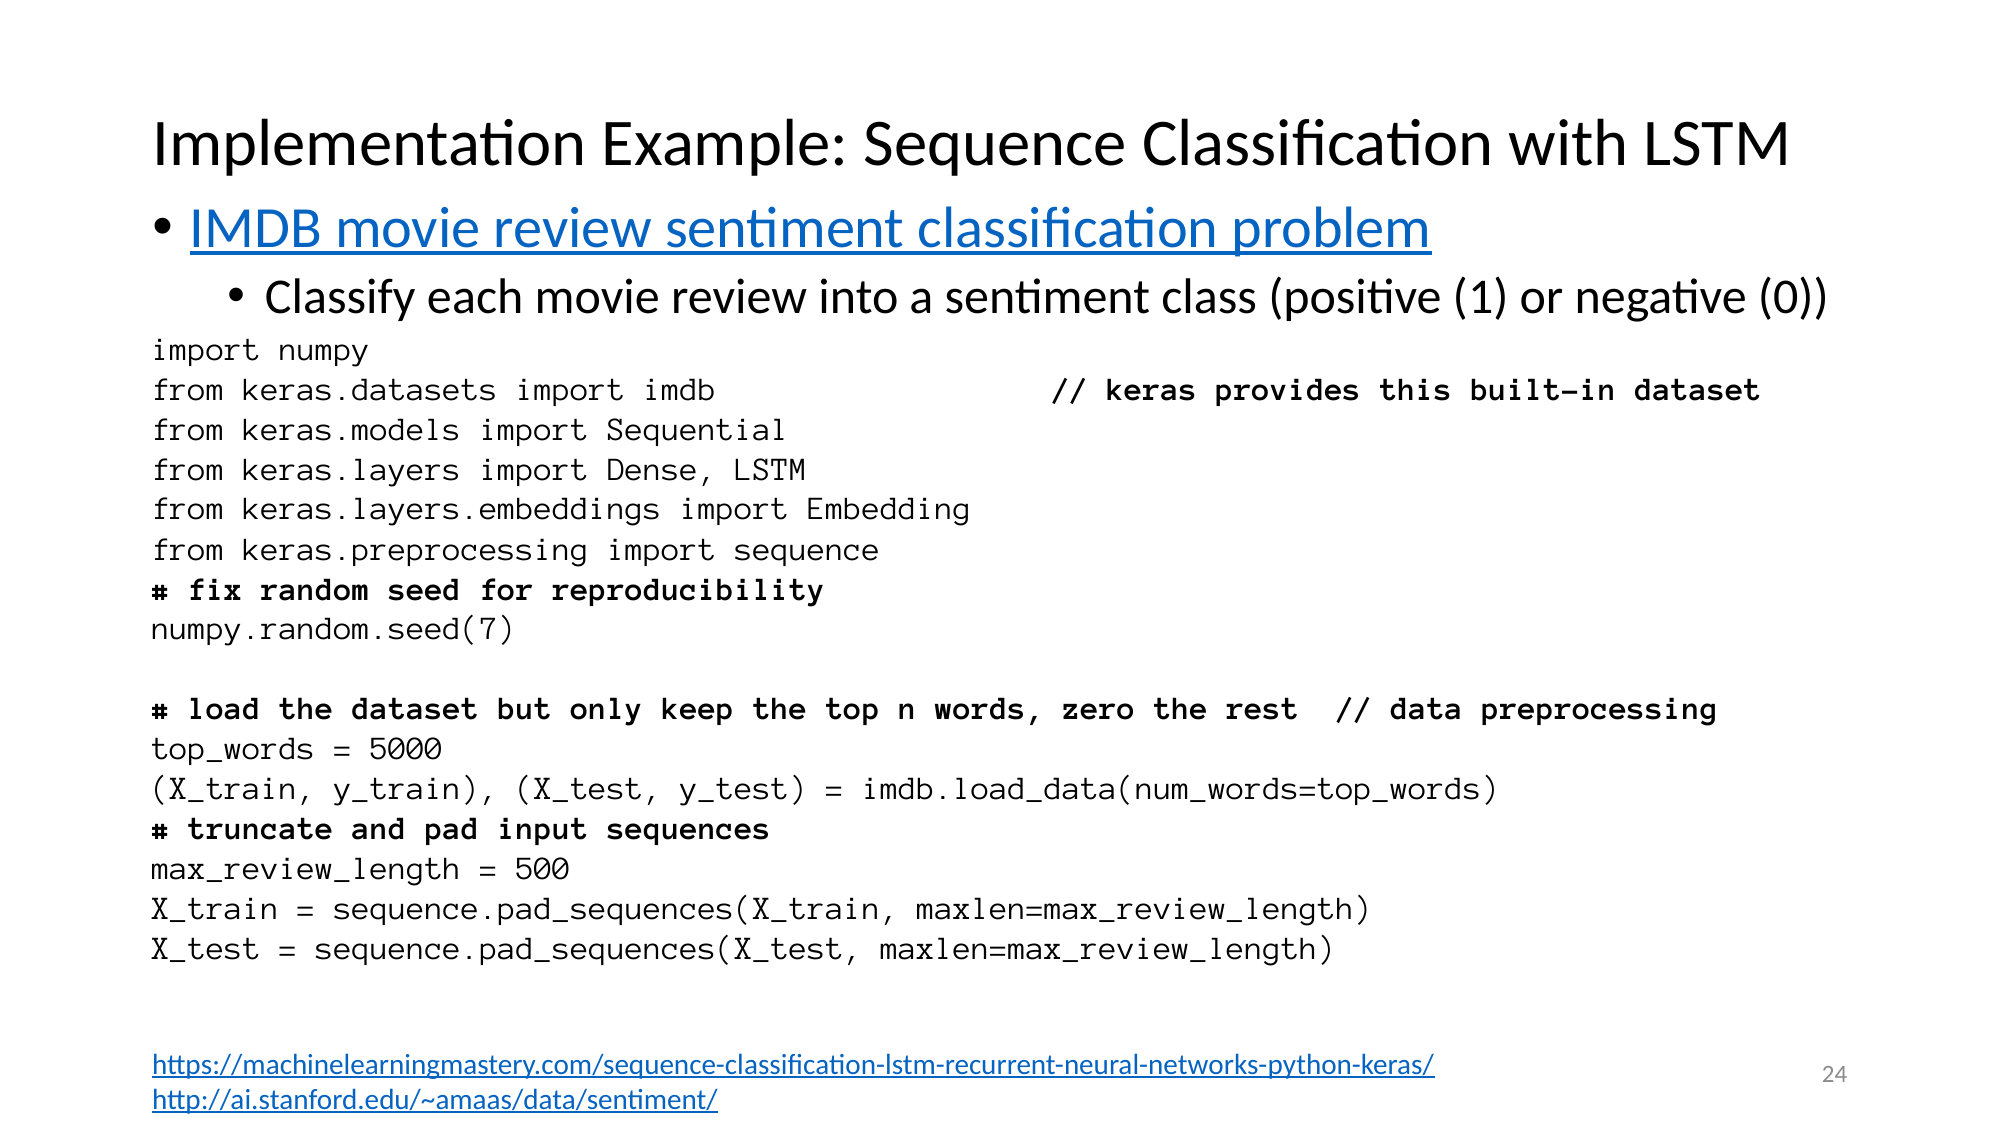

# Implementation Example: Sequence Classification with LSTM
IMDB movie review sentiment classification problem
Classify each movie review into a sentiment class (positive (1) or negative (0))
import numpy
from keras.datasets import imdb			// keras provides this built-in dataset
from keras.models import Sequential
from keras.layers import Dense, LSTM
from keras.layers.embeddings import Embedding
from keras.preprocessing import sequence
# fix random seed for reproducibility
numpy.random.seed(7)

# load the dataset but only keep the top n words, zero the rest  // data preprocessing
top_words = 5000
(X_train, y_train), (X_test, y_test) = imdb.load_data(num_words=top_words)
# truncate and pad input sequences
max_review_length = 500
X_train = sequence.pad_sequences(X_train, maxlen=max_review_length)
X_test = sequence.pad_sequences(X_test, maxlen=max_review_length)
https://machinelearningmastery.com/sequence-classification-lstm-recurrent-neural-networks-python-keras/
http://ai.stanford.edu/~amaas/data/sentiment/
24